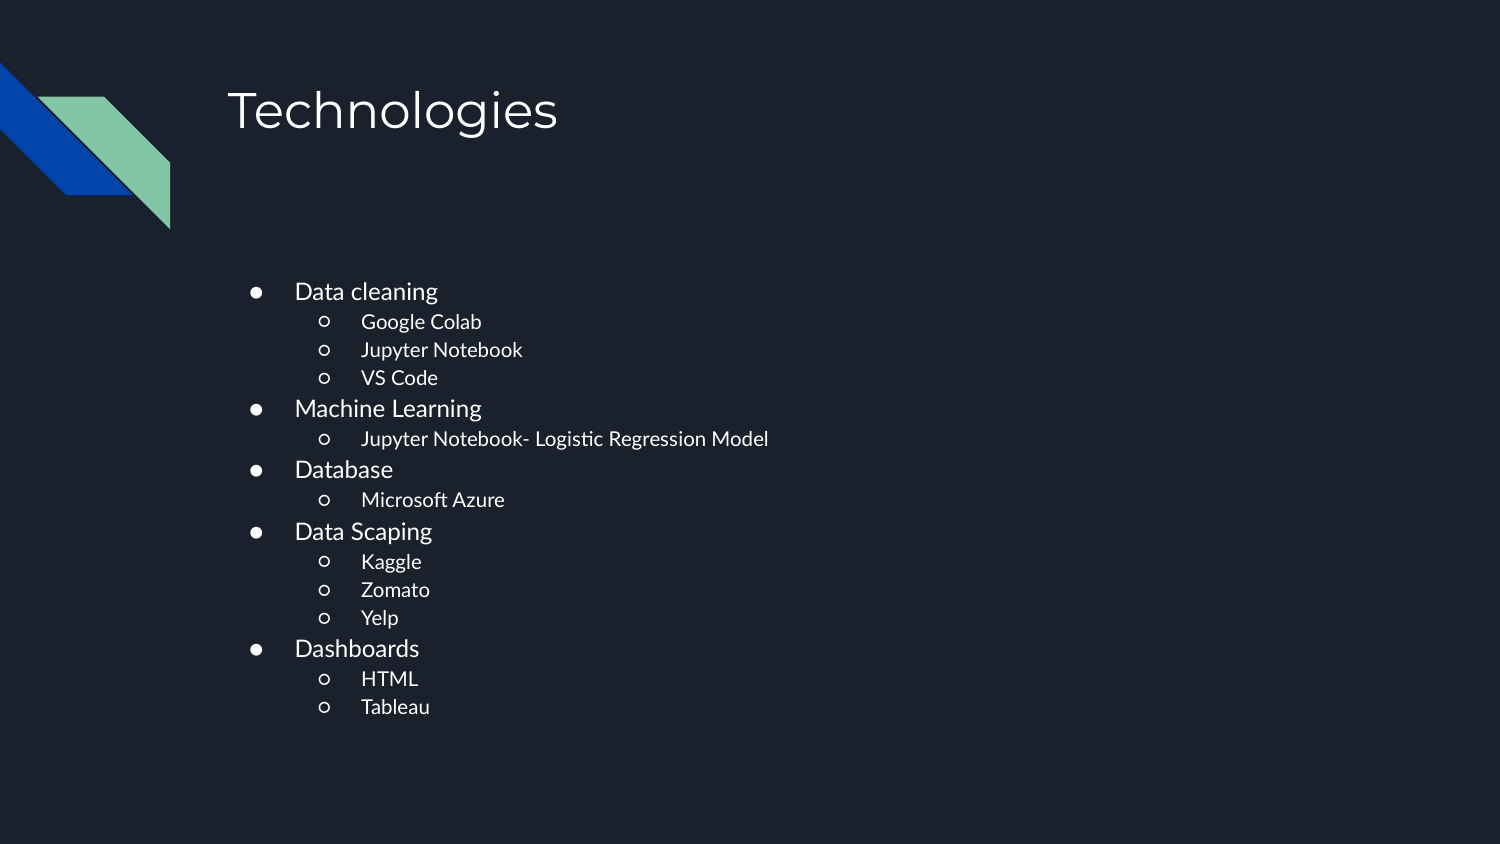

# Technologies
Data cleaning
Google Colab
Jupyter Notebook
VS Code
Machine Learning
Jupyter Notebook- Logistic Regression Model
Database
Microsoft Azure
Data Scaping
Kaggle
Zomato
Yelp
Dashboards
HTML
Tableau